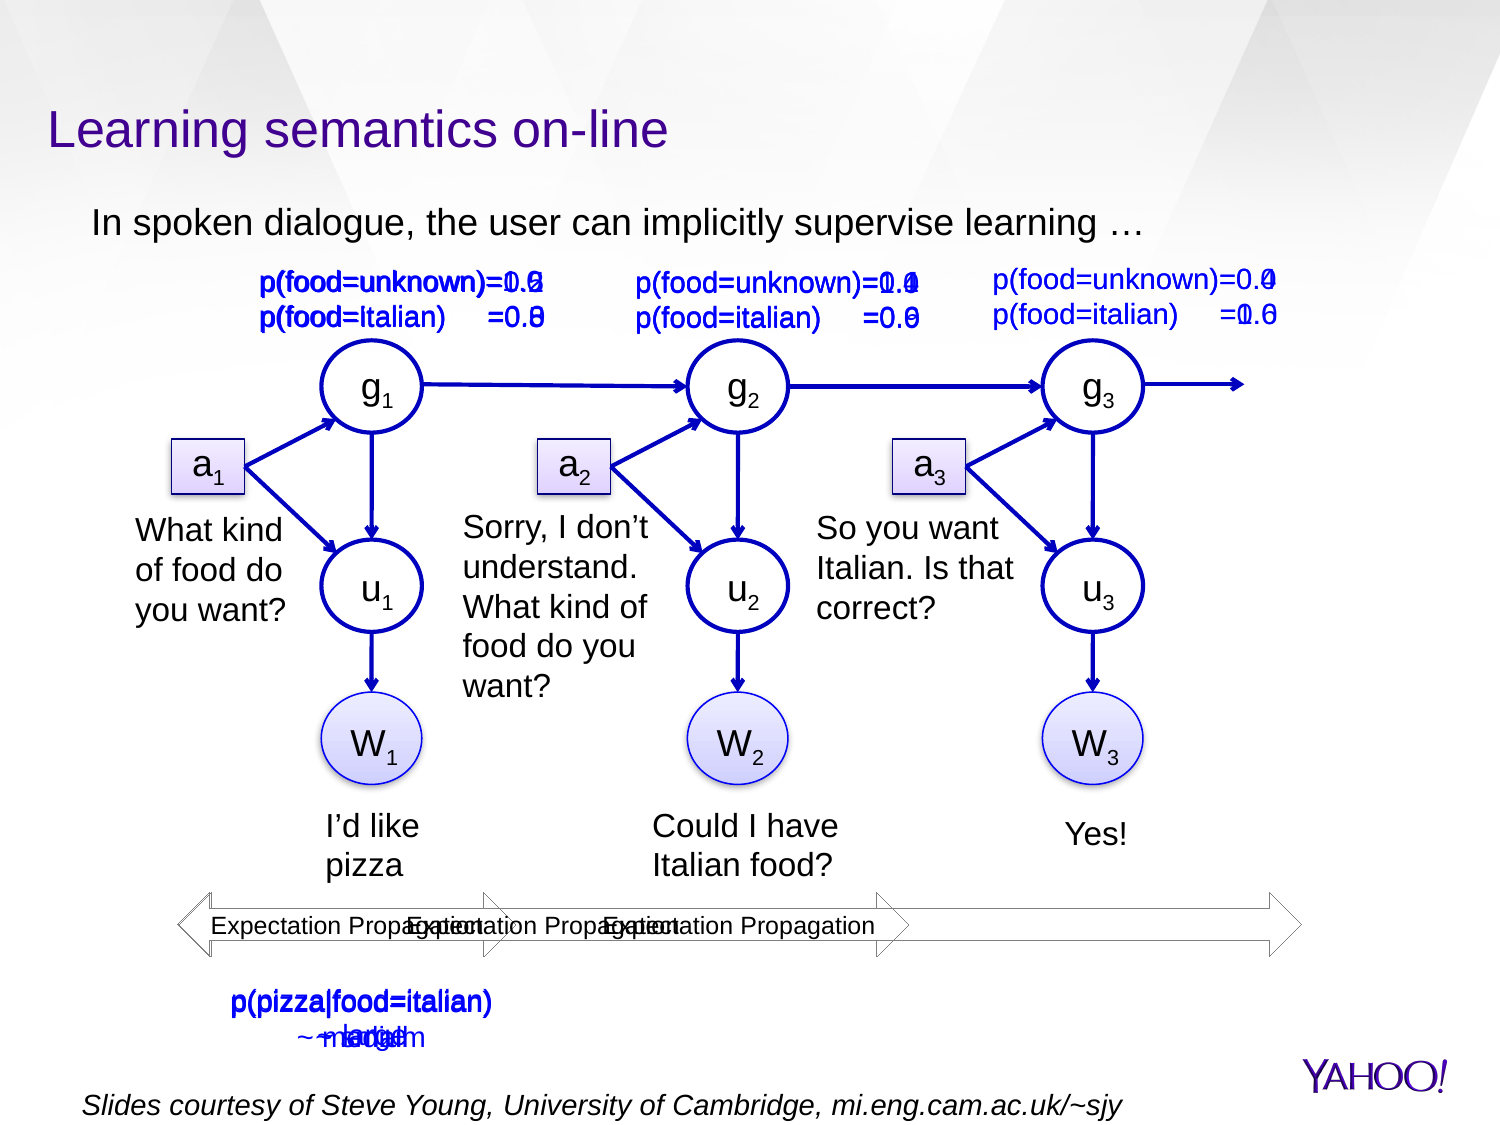

# Learning semantics on-line
In spoken dialogue, the user can implicitly supervise learning …
p(food=unknown)=0.0
p(food=italian)     =1.0
p(food=unknown)=0.2
p(food=italian)     =0.8
p(food=unknown)=0.1
p(food=italian)     =0.9
p(food=unknown)=0.4
p(food=italian)     =0.6
p(food=unknown)=1.0
p(food=Italian)     =0.0
p(food=unknown)=0.5
p(food=italian)     =0.5
p(food=unknown)=0.4
p(food=italian)     =0.6
p(food=unknown)=1.0
p(food=italian)     =0.0

g1

u1

a1

W1
What kind of food do you want?

g2

u2

a2

W2

g3

u3

a3

W3
Sorry, I don’t understand. What kind of food do you want?
So you want
Italian. Is that correct?
Could I have Italian food?
I’d like pizza
Yes!
Expectation Propagation
p(pizza|food=italian)
~ large
Expectation Propagation
p(pizza|food=italian)
~ medium
Expectation Propagation
p(pizza|food=italian)
~ small
Slides courtesy of Steve Young, University of Cambridge, mi.eng.cam.ac.uk/~sjy